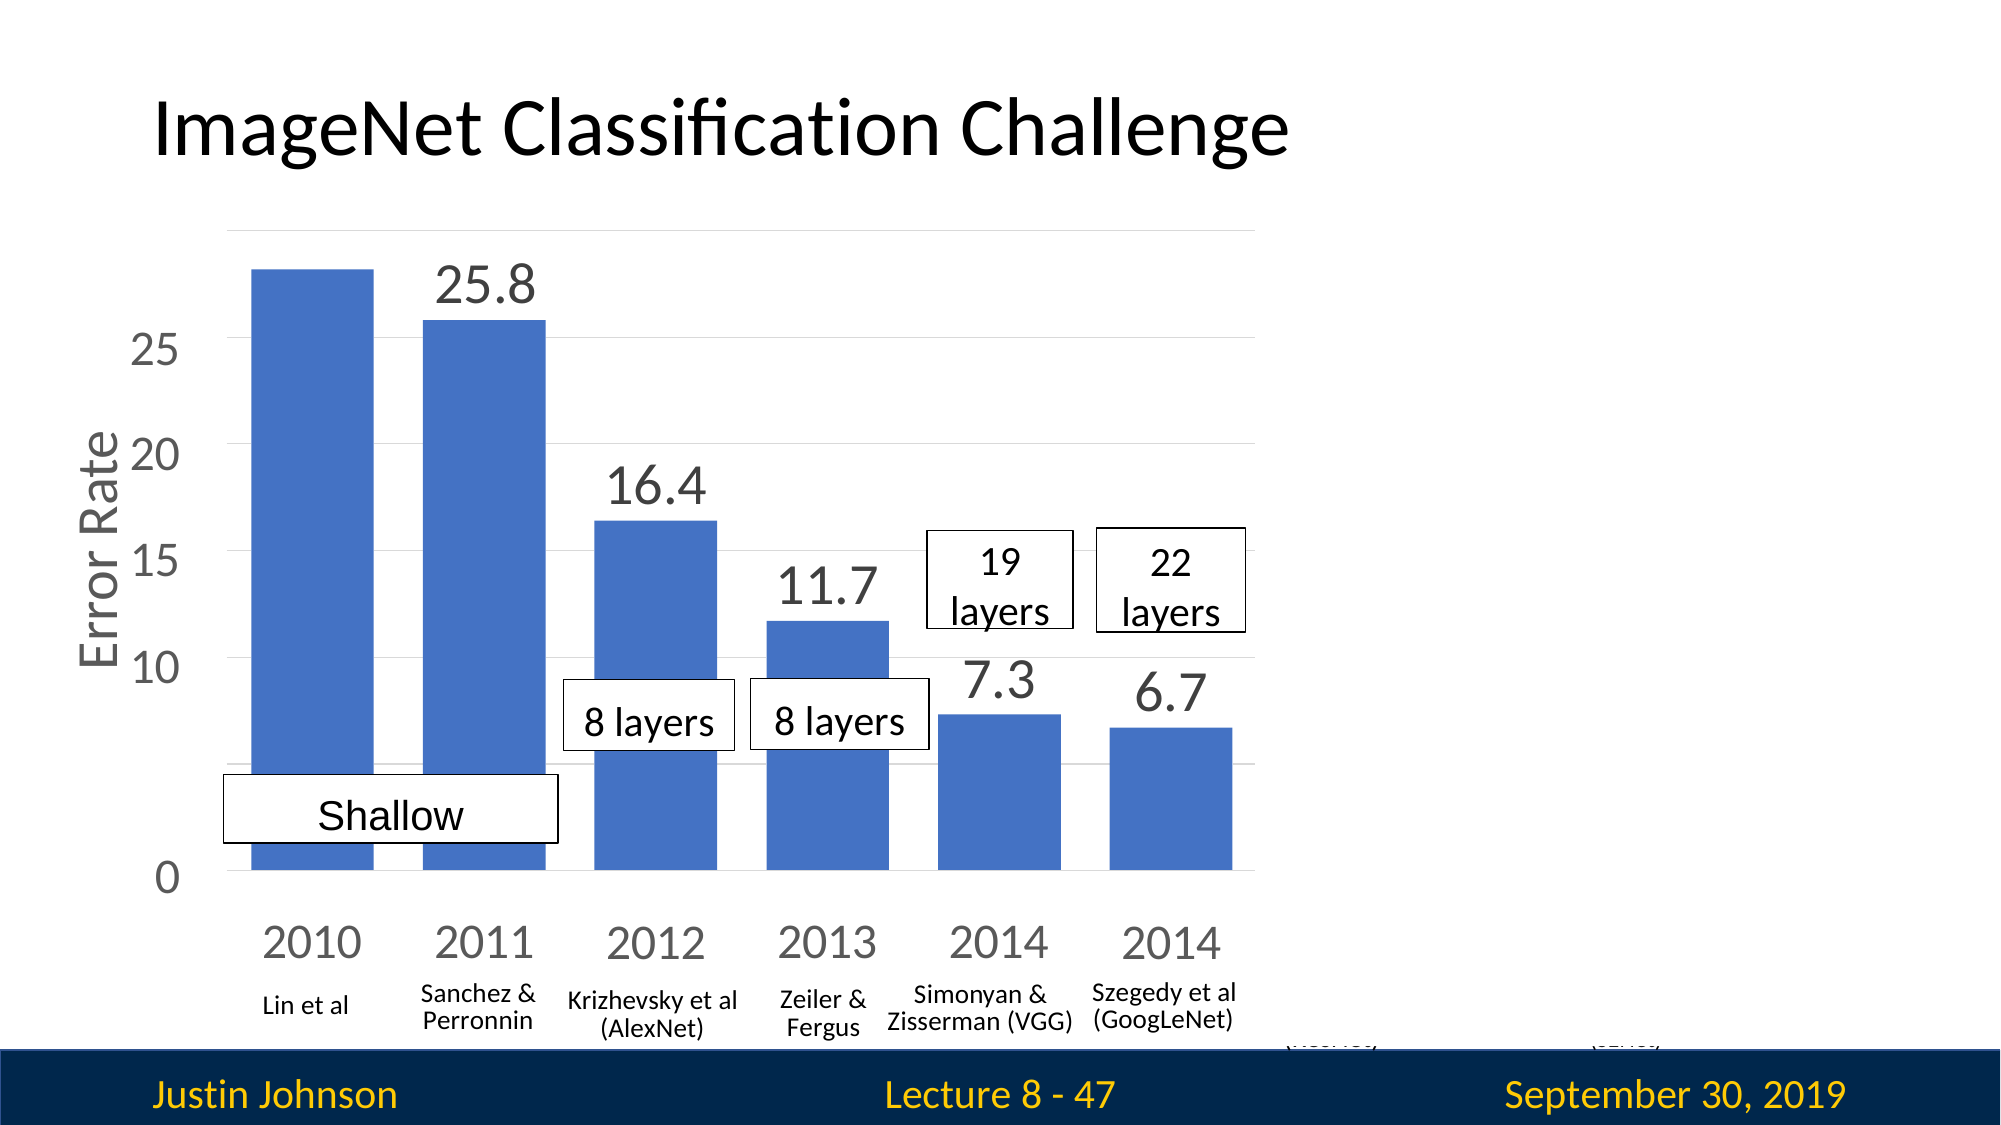

# ImageNet Classification Challenge
152	152	152
layers	layers	layers

5.1
3.6	3	2.3

2015	2016	2017	Human
He et al	Shao et al	Hu et al	Russakovsky et al (ResNet)		 (SENet)

25.8
25

20
Error Rate

16.4

15

19
layers
22
layers
11.7

10
7.3
6.7

8 layers
8 layers

Shallow
0

2010
Lin et al
2011
Sanchez &
2012
Krizhevsky et al
2013
Zeiler &
2014
Simonyan &
2014
Szegedy et al
(GoogLeNet)
Perronnin
Zisserman (VGG)
Fergus
(AlexNet)
Justin Johnson
September 30, 2019
Lecture 8 - 47